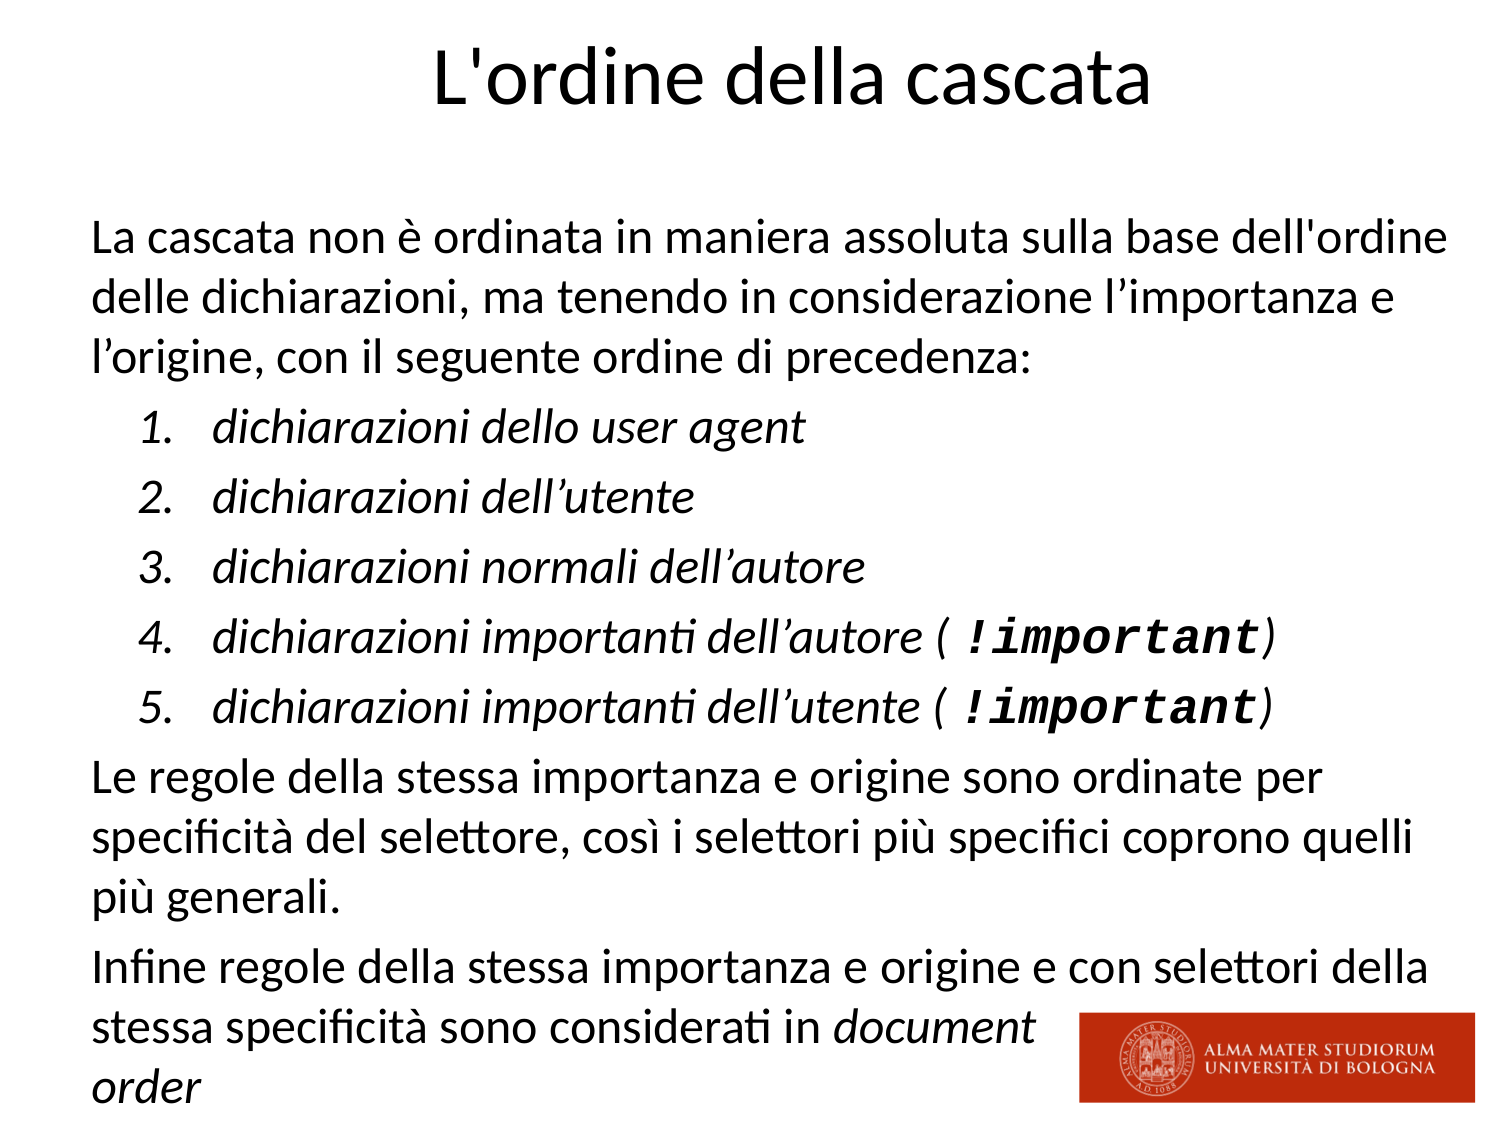

# L'ordine della cascata
La cascata non è ordinata in maniera assoluta sulla base dell'ordine delle dichiarazioni, ma tenendo in considerazione l’importanza e l’origine, con il seguente ordine di precedenza:
dichiarazioni dello user agent
dichiarazioni dell’utente
dichiarazioni normali dell’autore
dichiarazioni importanti dell’autore ( !important)
dichiarazioni importanti dell’utente ( !important)
Le regole della stessa importanza e origine sono ordinate per specificità del selettore, così i selettori più specifici coprono quelli più generali.
Infine regole della stessa importanza e origine e con selettori della stessa specificità sono considerati in document
order